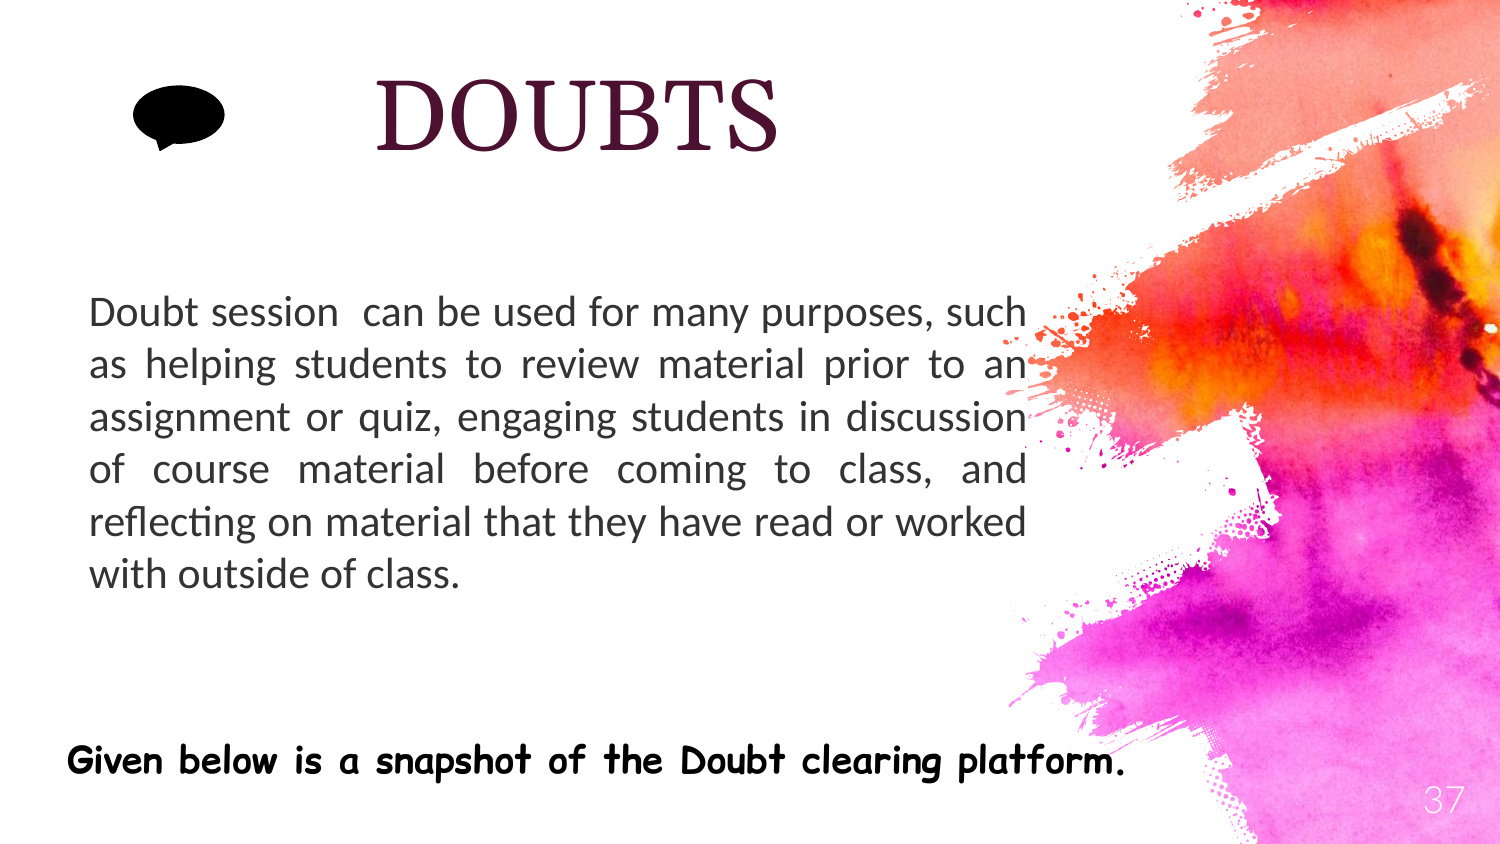

# DOUBTS

Doubt session  can be used for many purposes, such as helping students to review material prior to an assignment or quiz, engaging students in discussion of course material before coming to class, and reflecting on material that they have read or worked with outside of class.
Given below is a snapshot of the Doubt clearing platform.
37